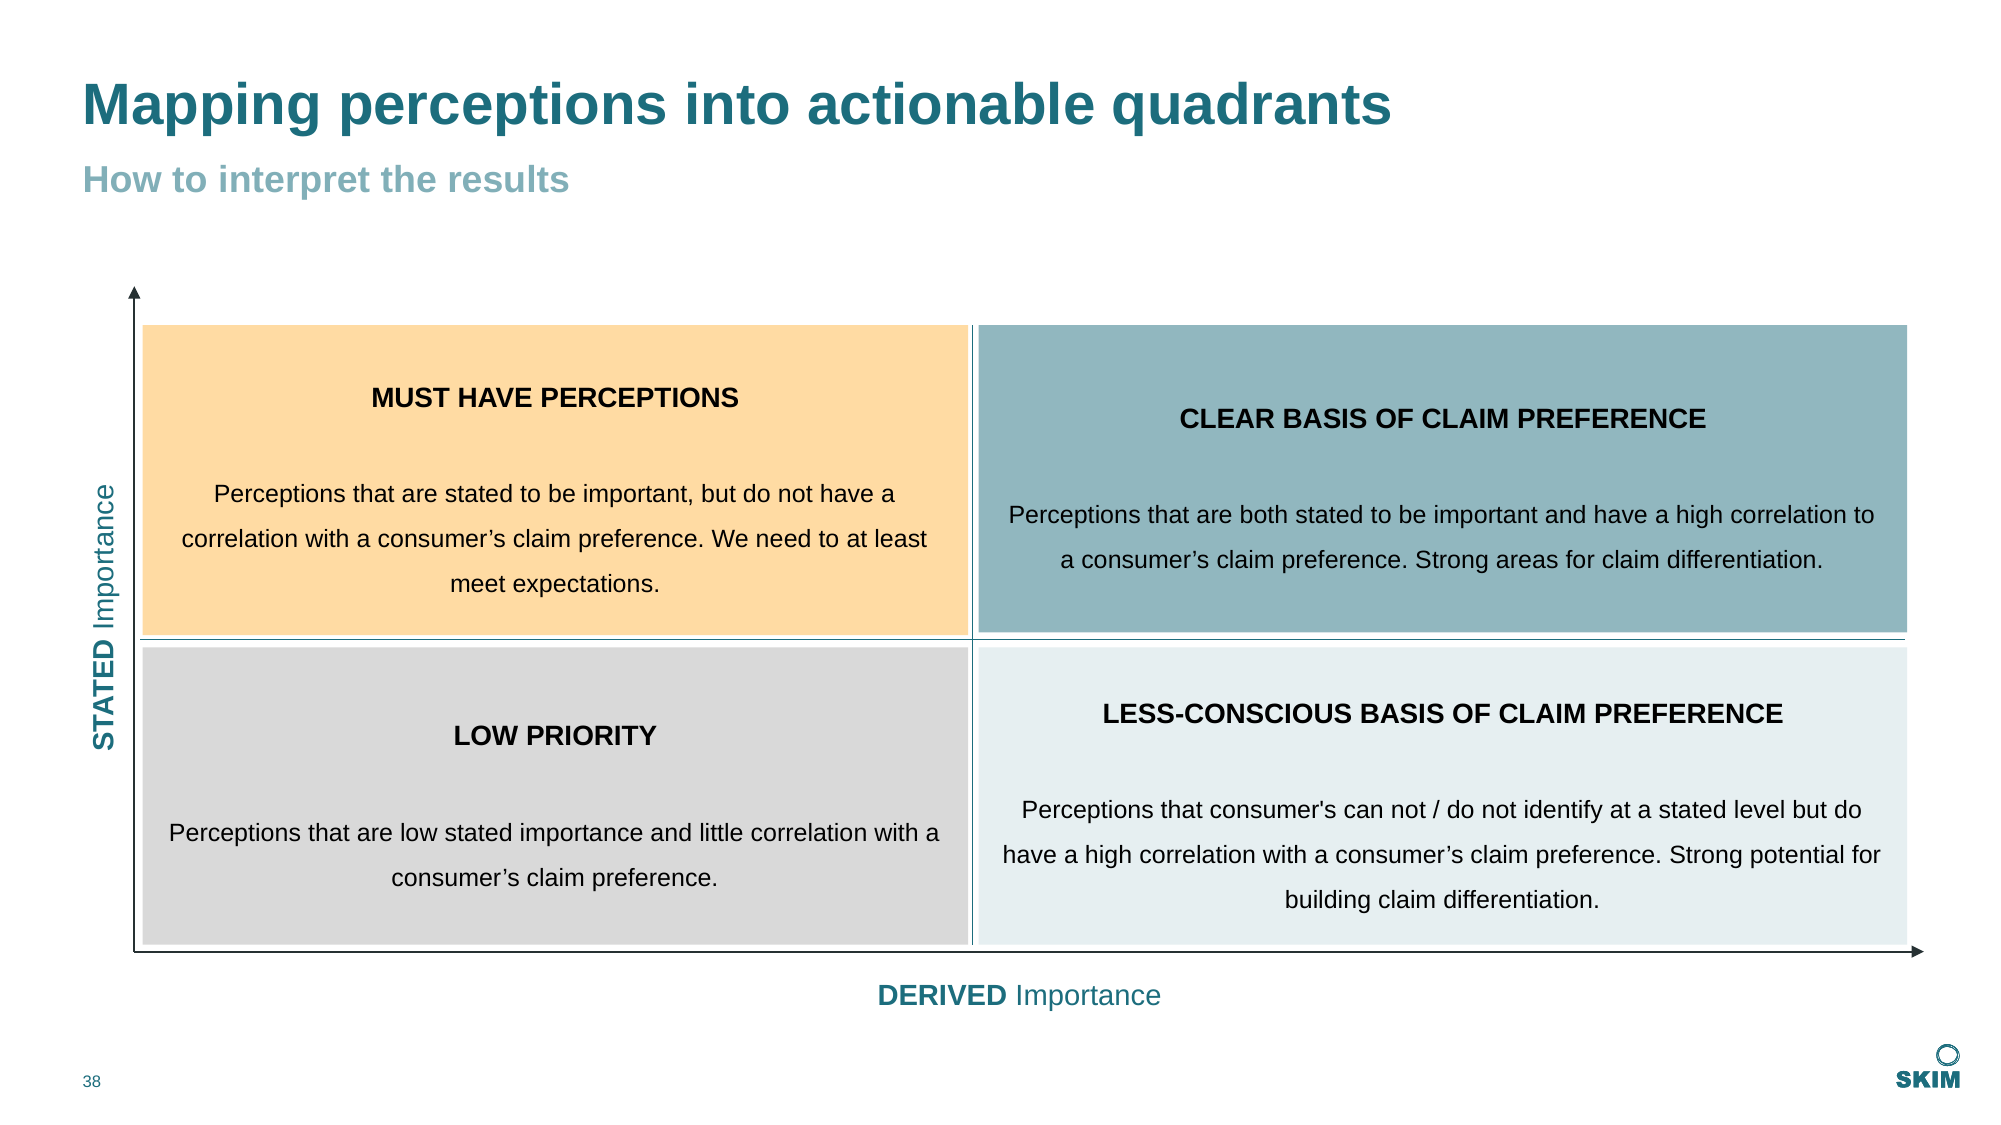

# Mapping perceptions into actionable quadrants
How to interpret the results
MUST HAVE PERCEPTIONS

Perceptions that are stated to be important, but do not have a correlation with a consumer’s claim preference. We need to at least meet expectations.
CLEAR BASIS OF CLAIM PREFERENCE

Perceptions that are both stated to be important and have a high correlation to a consumer’s claim preference. Strong areas for claim differentiation.
STATED Importance
LOW PRIORITY

Perceptions that are low stated importance and little correlation with a consumer’s claim preference.
LESS-CONSCIOUS BASIS OF CLAIM PREFERENCE

Perceptions that consumer's can not / do not identify at a stated level but do have a high correlation with a consumer’s claim preference. Strong potential for building claim differentiation.
DERIVED Importance
38